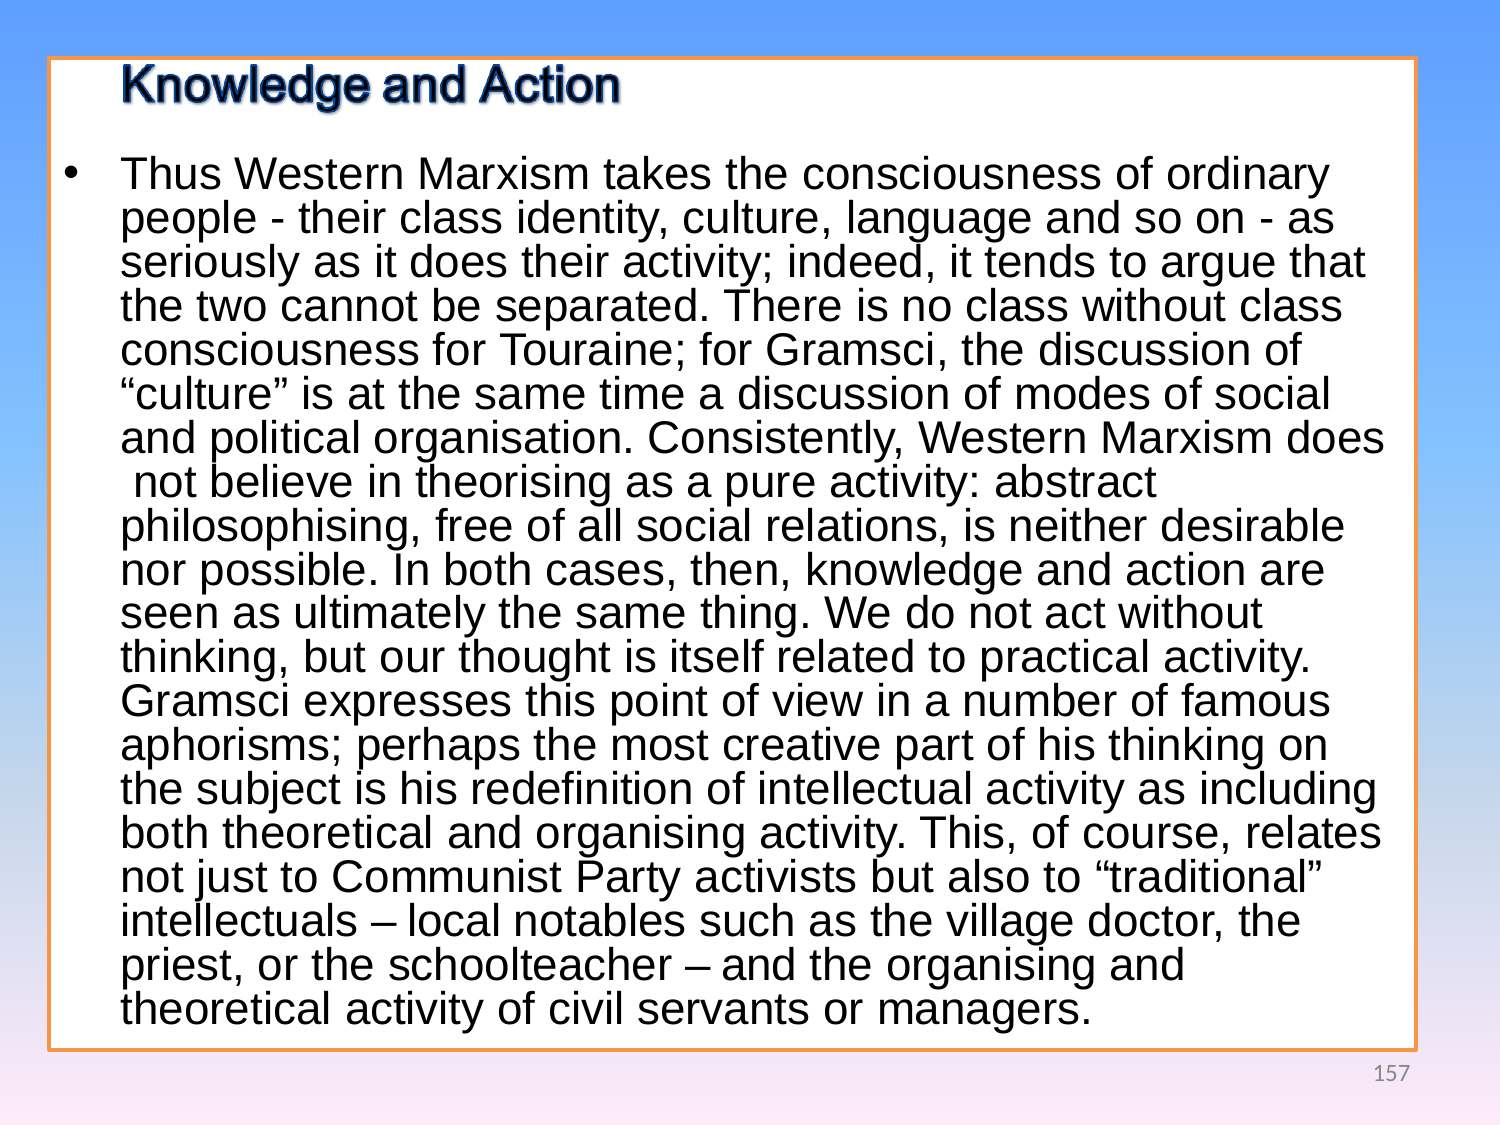

Thus Western Marxism takes the consciousness of ordinary  people - their class identity, culture, language and so on - as  seriously as it does their activity; indeed, it tends to argue that  the two cannot be separated. There is no class without class  consciousness for Touraine; for Gramsci, the discussion of  “culture” is at the same time a discussion of modes of social  and political organisation. Consistently, Western Marxism does  not believe in theorising as a pure activity: abstract  philosophising, free of all social relations, is neither desirable  nor possible. In both cases, then, knowledge and action are  seen as ultimately the same thing. We do not act without  thinking, but our thought is itself related to practical activity.  Gramsci expresses this point of view in a number of famous  aphorisms; perhaps the most creative part of his thinking on  the subject is his redefinition of intellectual activity as including  both theoretical and organising activity. This, of course, relates  not just to Communist Party activists but also to “traditional”  intellectuals – local notables such as the village doctor, the  priest, or the schoolteacher – and the organising and  theoretical activity of civil servants or managers.
157